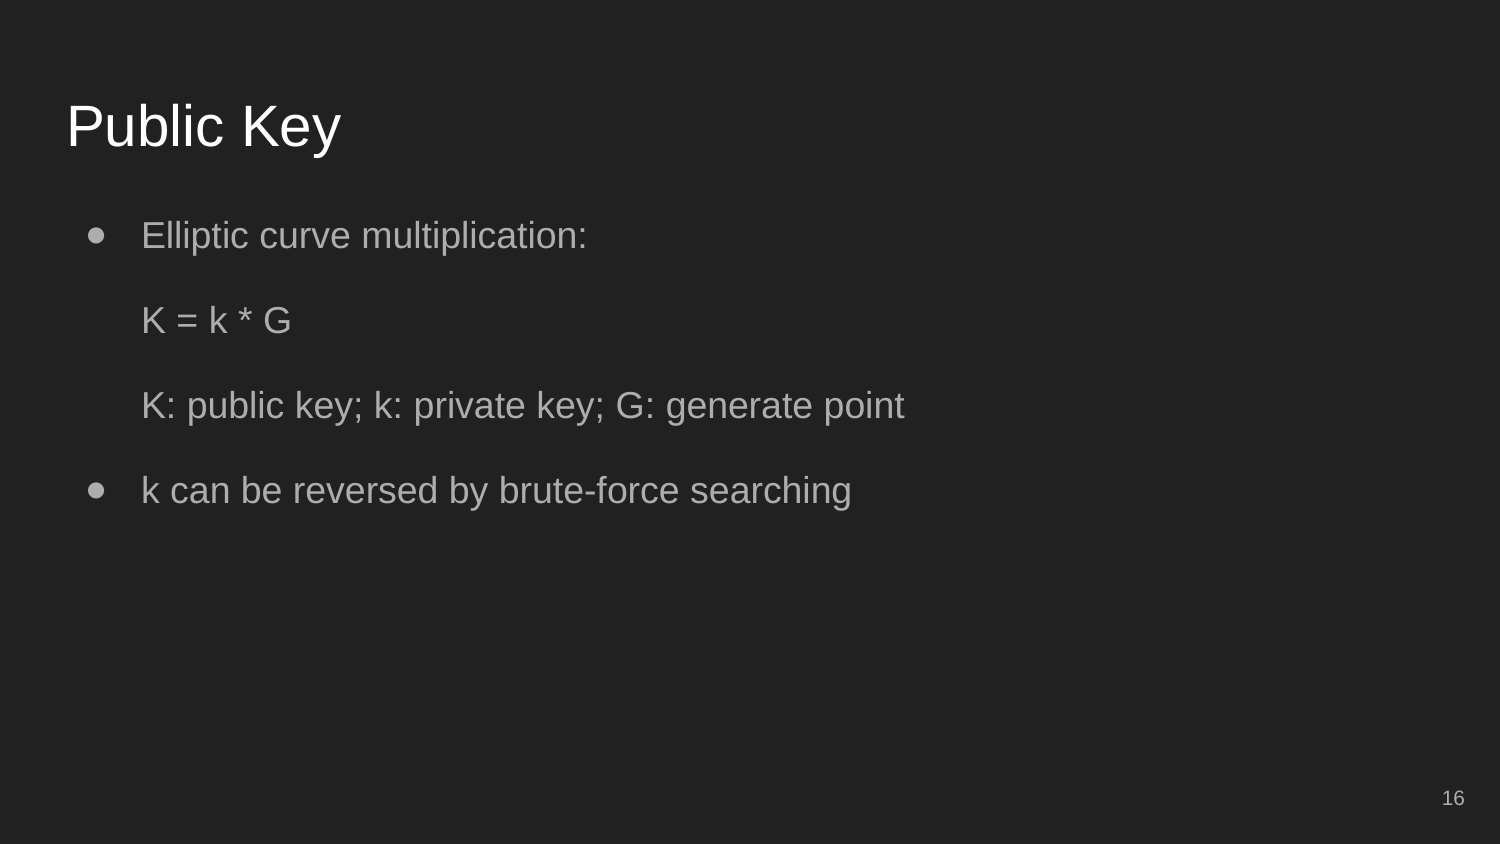

# Public Key
Elliptic curve multiplication:
K = k * G
K: public key; k: private key; G: generate point
k can be reversed by brute-force searching

16